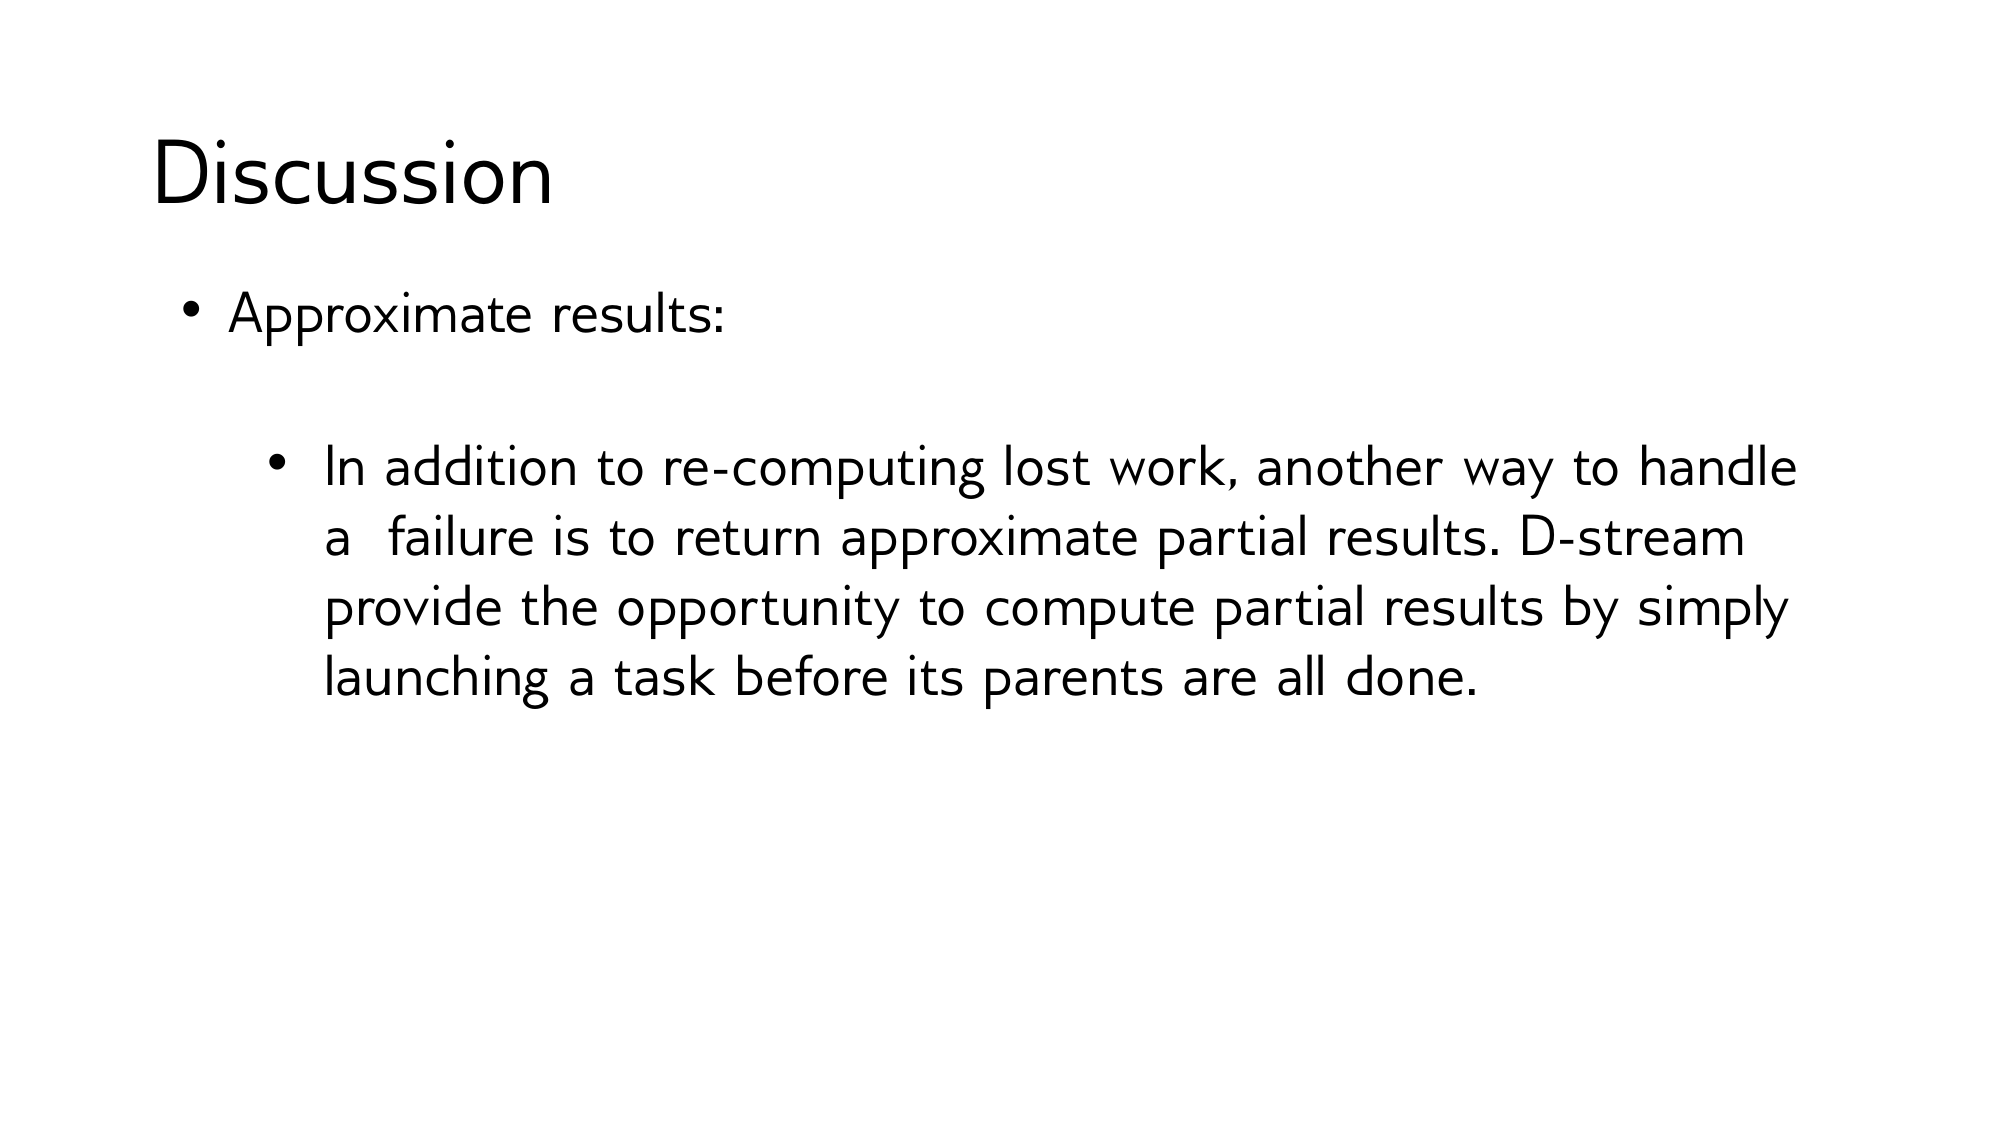

# Discussion
Approximate results:

In addition to re-computing lost work, another way to handle a  failure is to return approximate partial results. D-stream provide the opportunity to compute partial results by simply launching a task before its parents are all done.